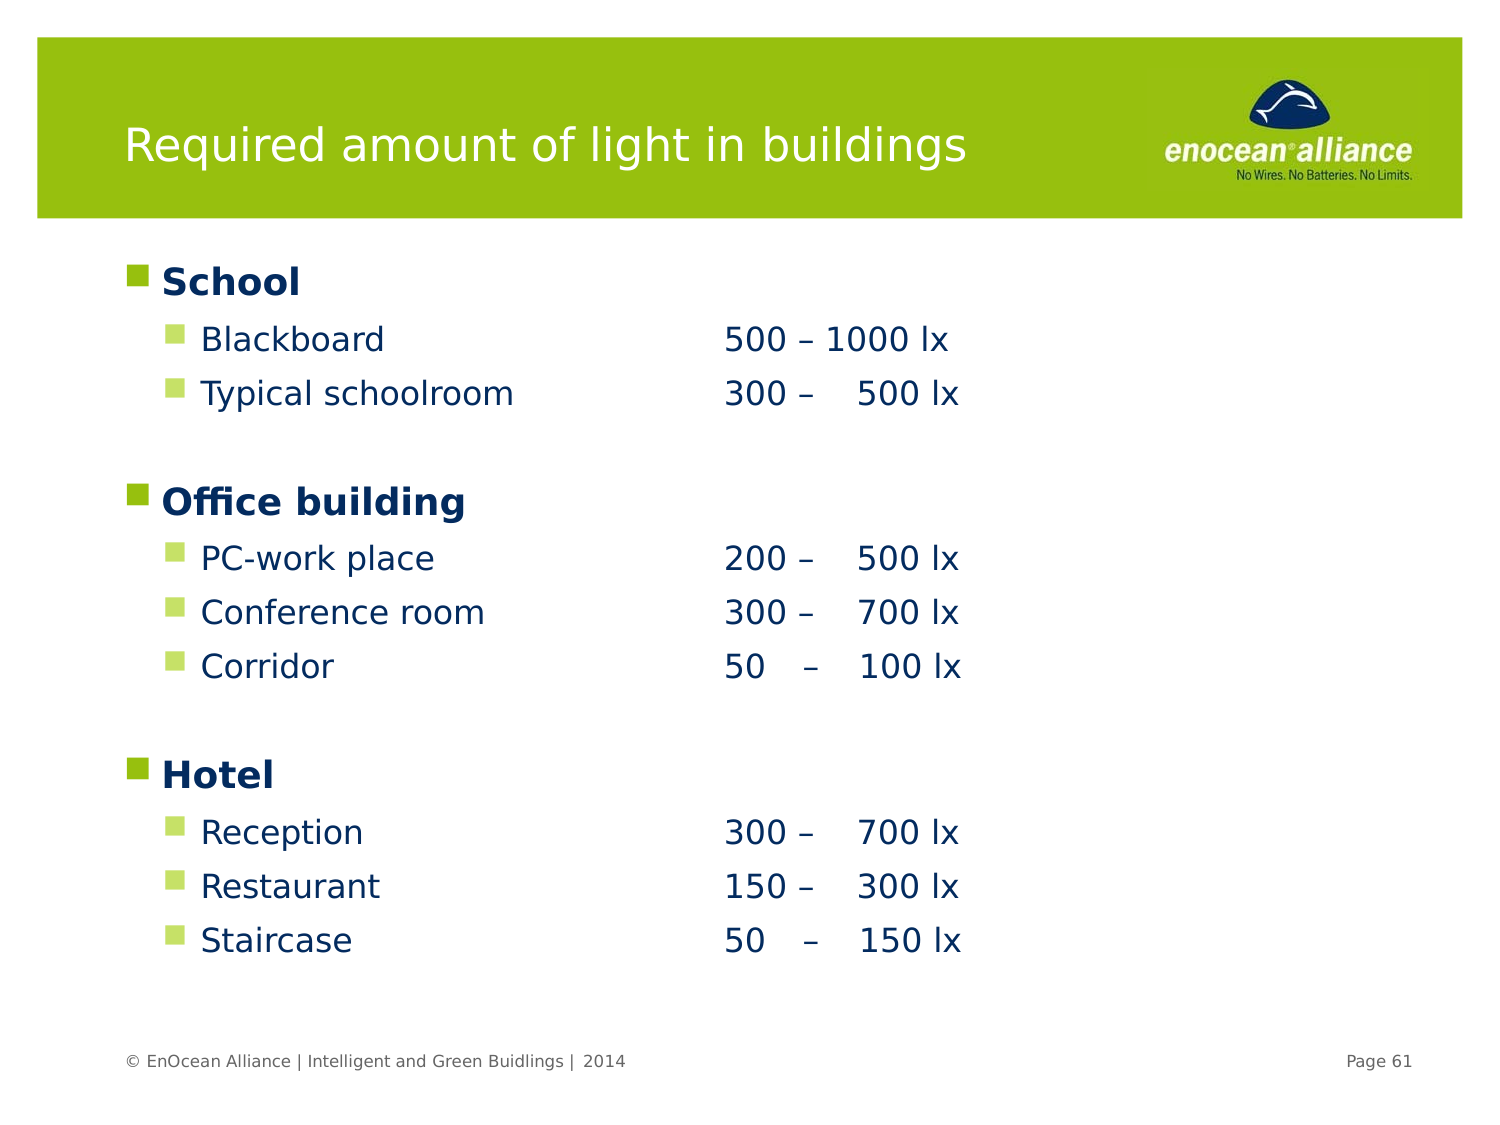

# Required amount of light in buildings

School
Blackboard
Typical schoolroom
500 – 1000 lx
300 –	500 lx
Office building
PC-work place
Conference room
Corridor
200 –	500 lx
300 –	700 lx
50	–	100 lx
Hotel
Reception
Restaurant
Staircase
300 –	700 lx
150 –	300 lx
50	–	150 lx
© EnOcean Alliance | Intelligent and Green Buidlings | 2014
Page 61